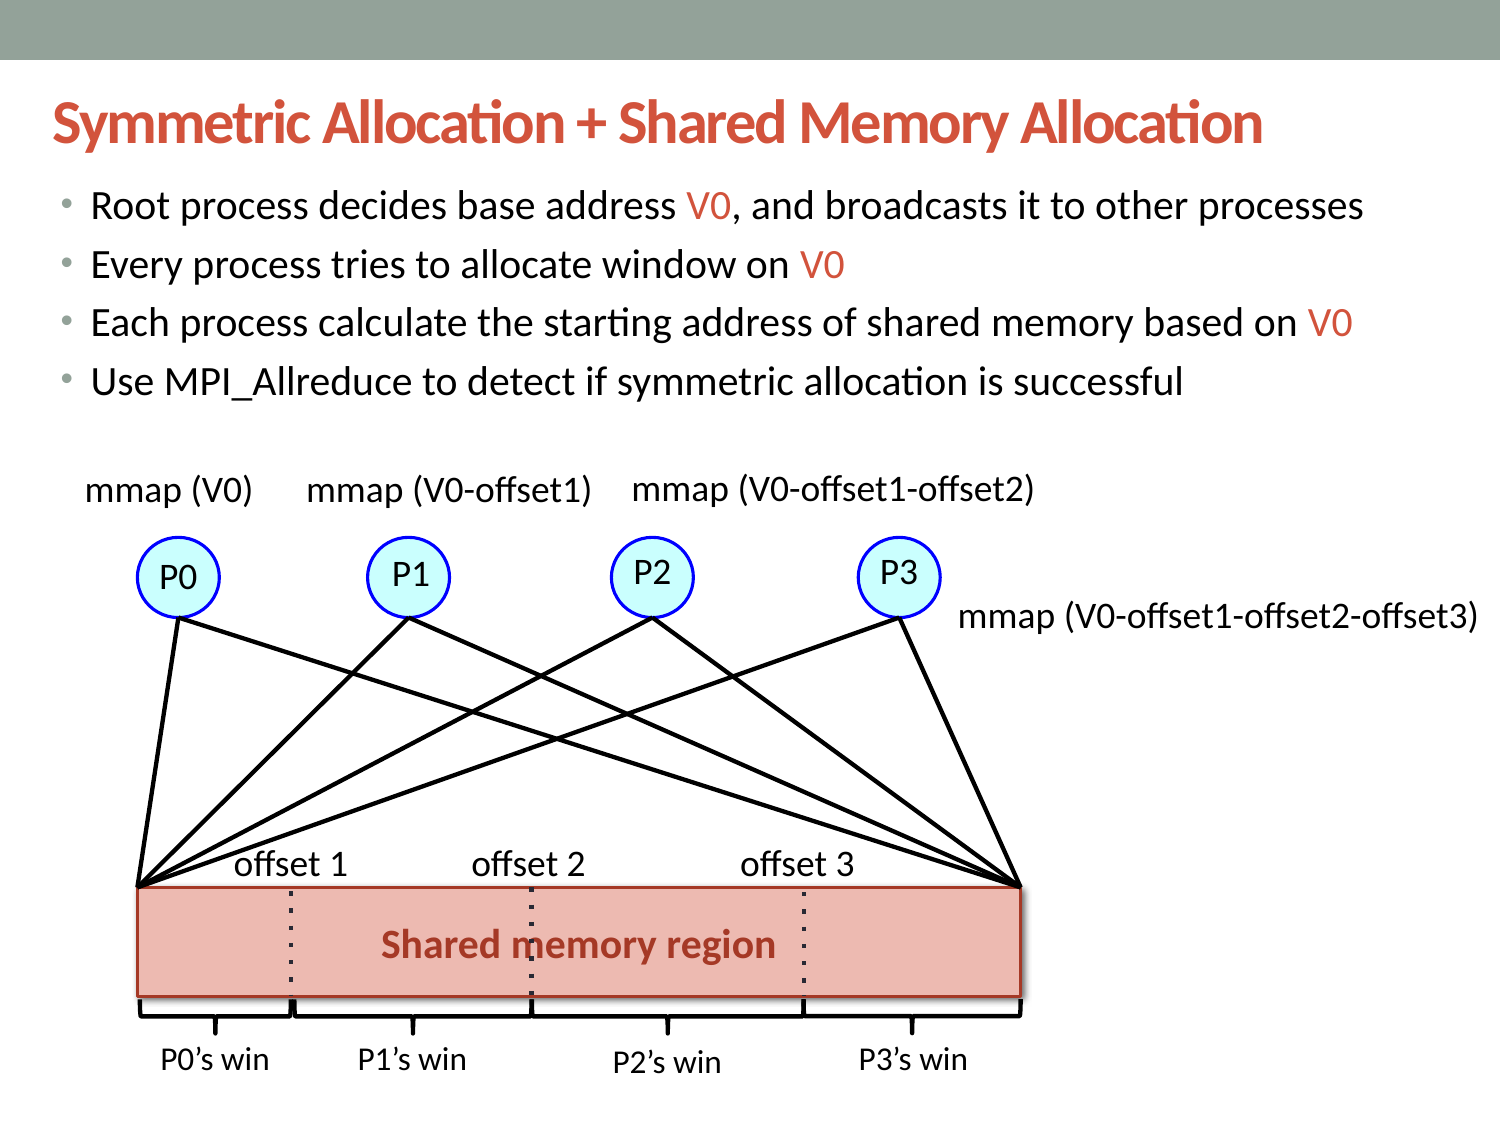

Symmetric Allocation + Shared Memory Allocation
Root process decides base address V0, and broadcasts it to other processes
Every process tries to allocate window on V0
Each process calculate the starting address of shared memory based on V0
Use MPI_Allreduce to detect if symmetric allocation is successful
mmap (V0-offset1-offset2)
mmap (V0)
mmap (V0-offset1)

P3
P2
P1
P0
mmap (V0-offset1-offset2-offset3)
offset 2
offset 1
offset 3

Shared memory region

P1’s win
P3’s win
P0’s win
P2’s win